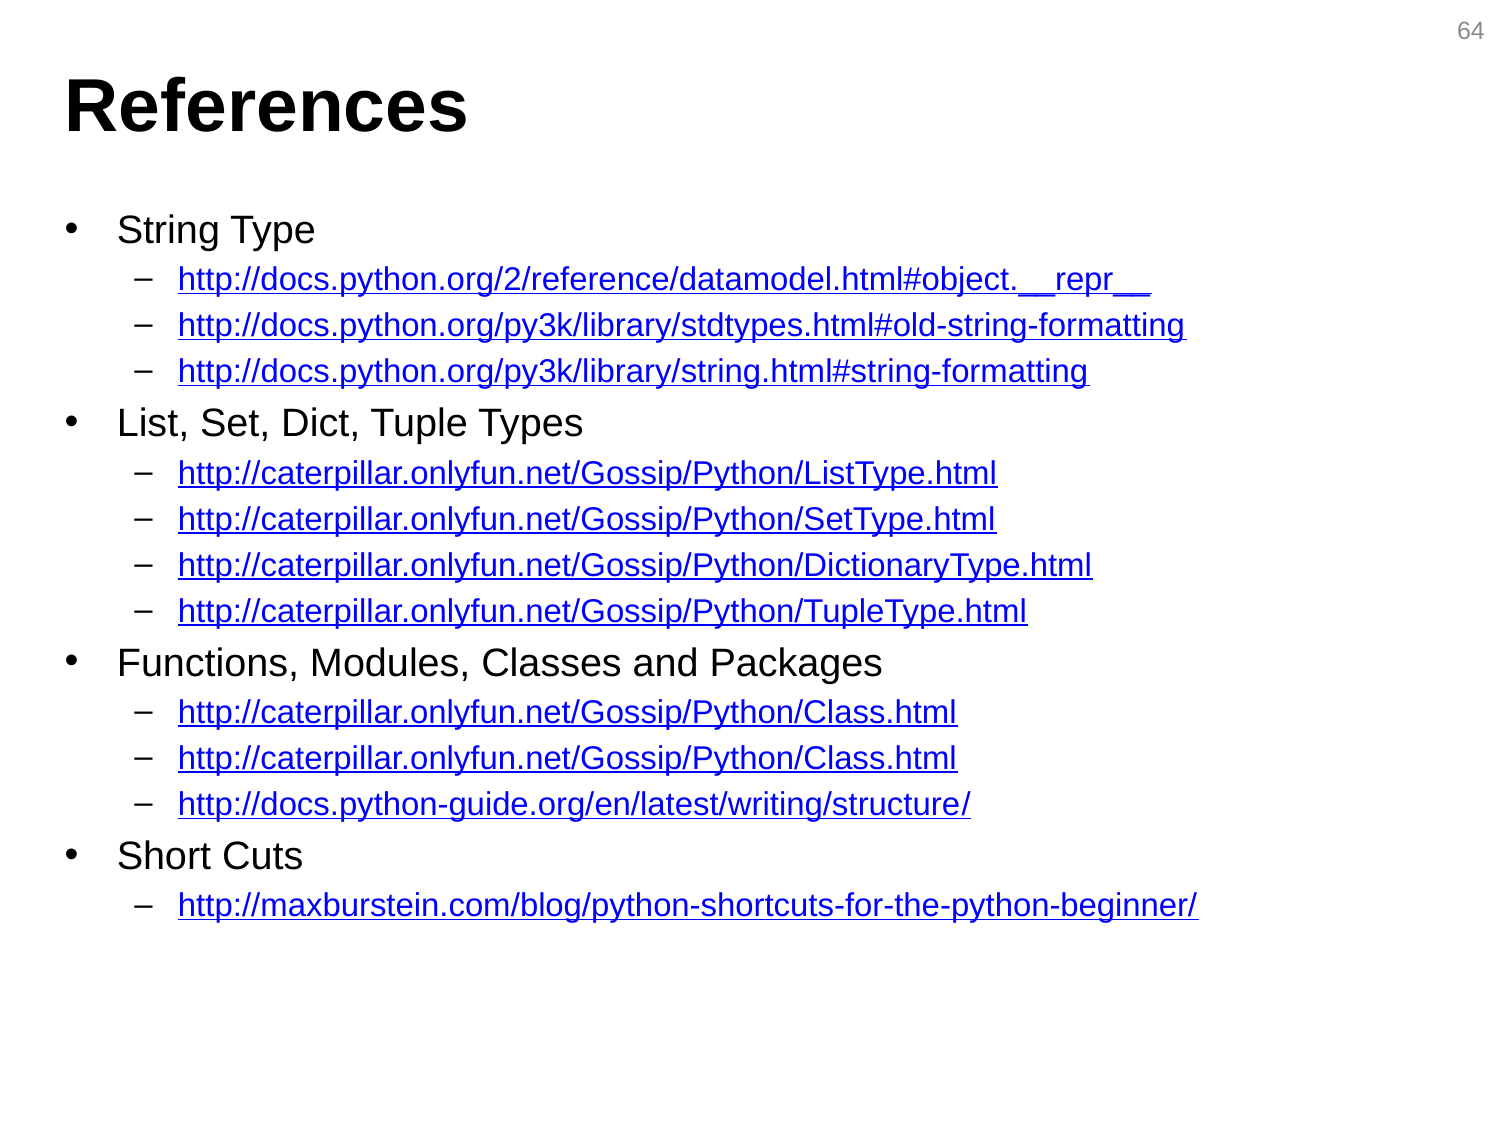

64
# References
String Type
http://docs.python.org/2/reference/datamodel.html#object.__repr__
http://docs.python.org/py3k/library/stdtypes.html#old-string-formatting
http://docs.python.org/py3k/library/string.html#string-formatting
List, Set, Dict, Tuple Types
http://caterpillar.onlyfun.net/Gossip/Python/ListType.html
http://caterpillar.onlyfun.net/Gossip/Python/SetType.html
http://caterpillar.onlyfun.net/Gossip/Python/DictionaryType.html
http://caterpillar.onlyfun.net/Gossip/Python/TupleType.html
Functions, Modules, Classes and Packages
http://caterpillar.onlyfun.net/Gossip/Python/Class.html
http://caterpillar.onlyfun.net/Gossip/Python/Class.html
http://docs.python-guide.org/en/latest/writing/structure/
Short Cuts
http://maxburstein.com/blog/python-shortcuts-for-the-python-beginner/